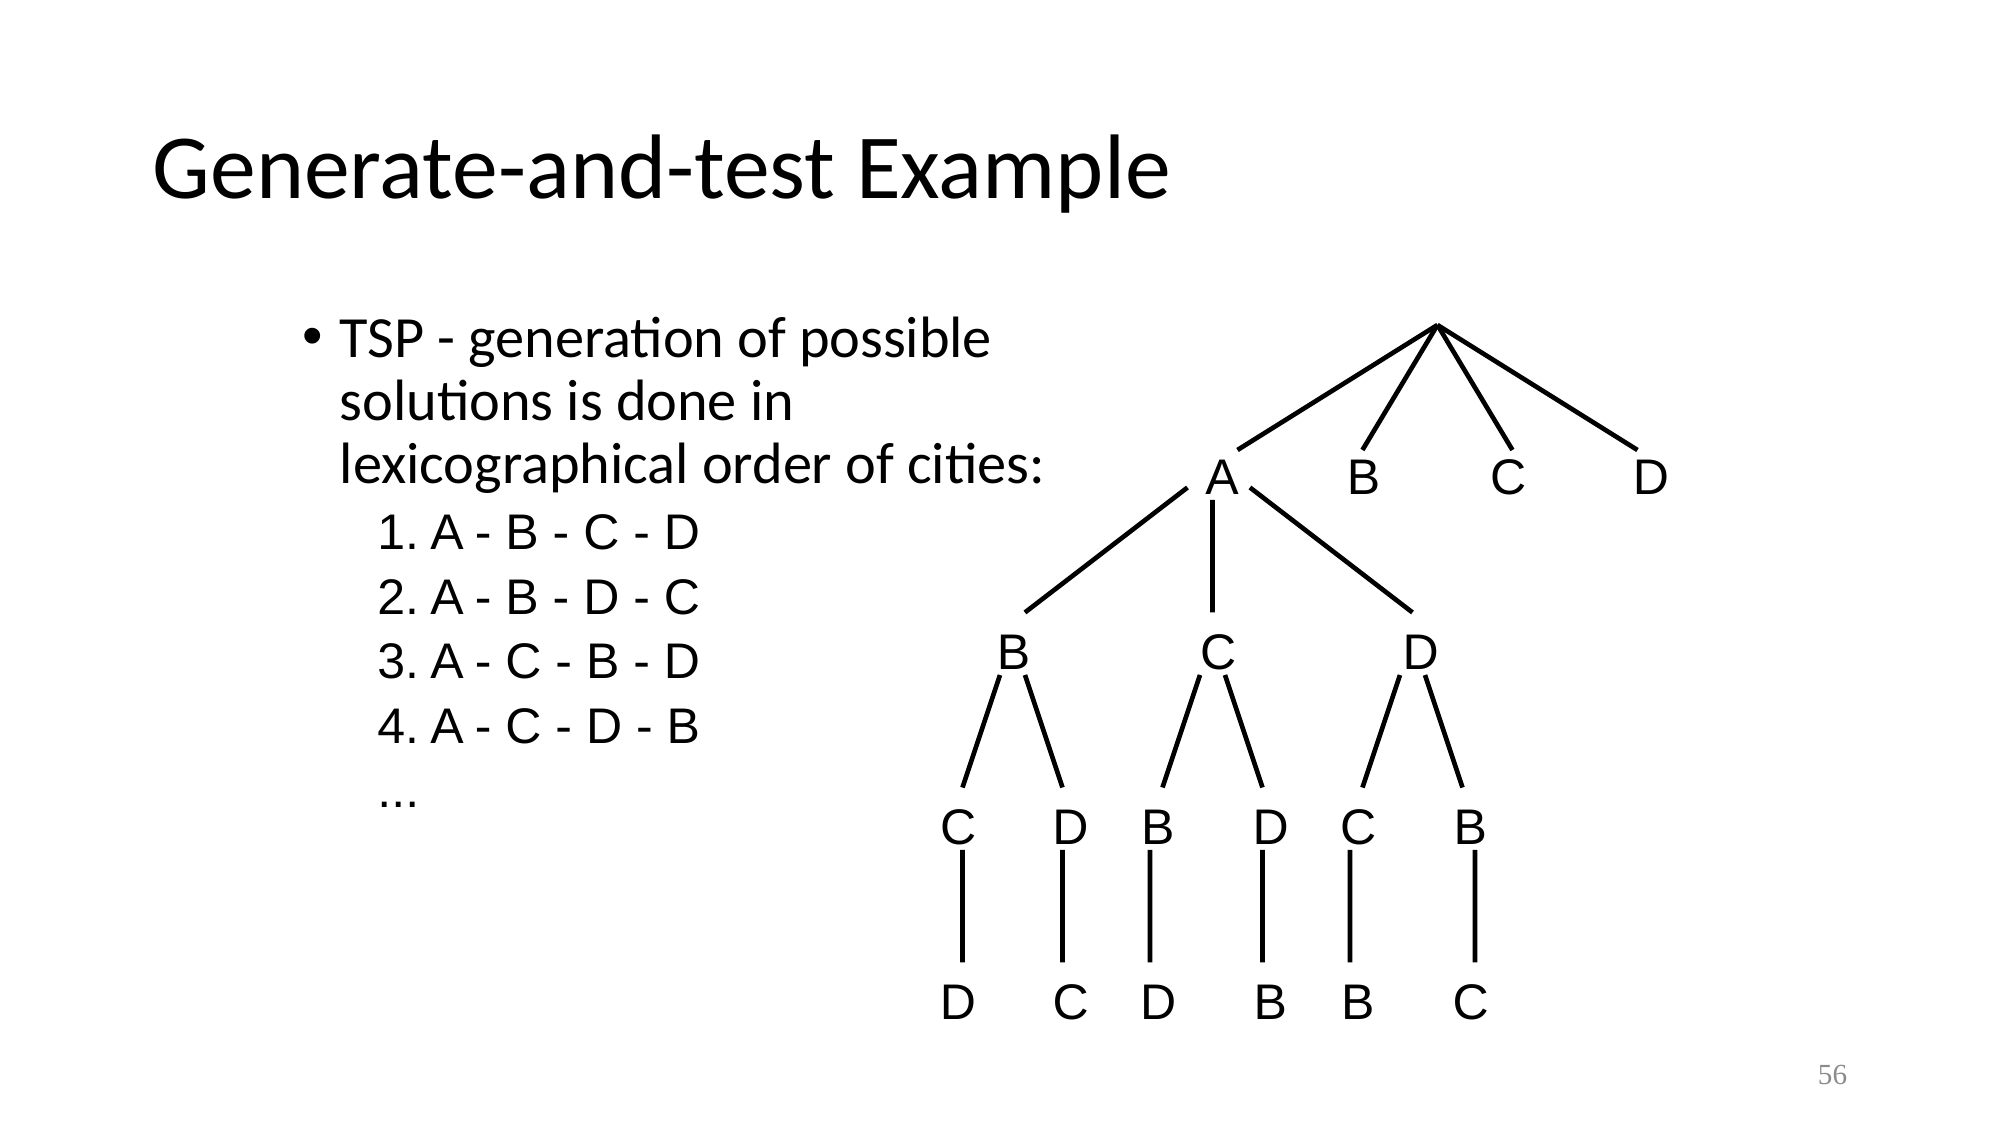

# Generate-and-test Example
TSP - generation of possible solutions is done in lexicographical order of cities:
1. A - B - C - D
2. A - B - D - C
3. A - C - B - D
4. A - C - D - B
...

A
B
C
D

B
C
D

C
D
B
D
C
B

D
C
D
B
B
C
56